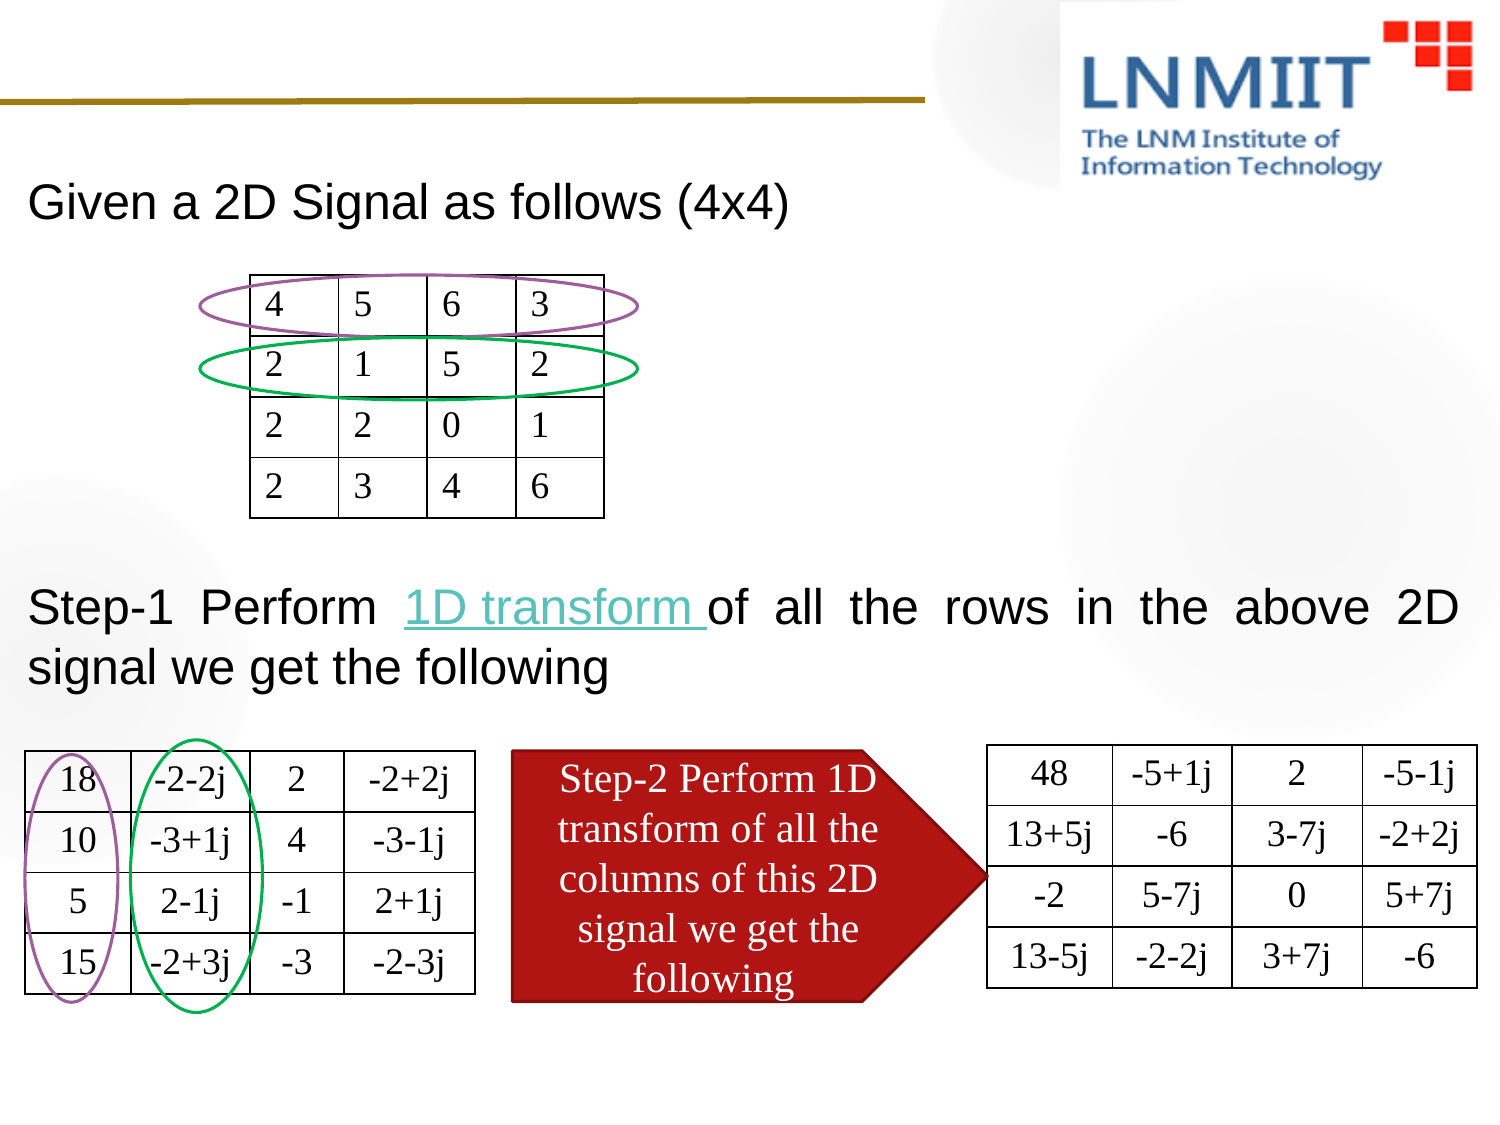

Given a 2D Signal as follows (4x4)

Step-1 Perform 1D transform of all the rows in the above 2D signal we get the following

| 4 | 5 | 6 | 3 |
| --- | --- | --- | --- |
| 2 | 1 | 5 | 2 |
| 2 | 2 | 0 | 1 |
| 2 | 3 | 4 | 6 |

| 48 | -5+1j | 2 | -5-1j |
| --- | --- | --- | --- |
| 13+5j | -6 | 3-7j | -2+2j |
| -2 | 5-7j | 0 | 5+7j |
| 13-5j | -2-2j | 3+7j | -6 |
Step-2 Perform 1D transform of all the columns of this 2D signal we get the following
| 18 | -2-2j | 2 | -2+2j |
| --- | --- | --- | --- |
| 10 | -3+1j | 4 | -3-1j |
| 5 | 2-1j | -1 | 2+1j |
| 15 | -2+3j | -3 | -2-3j |